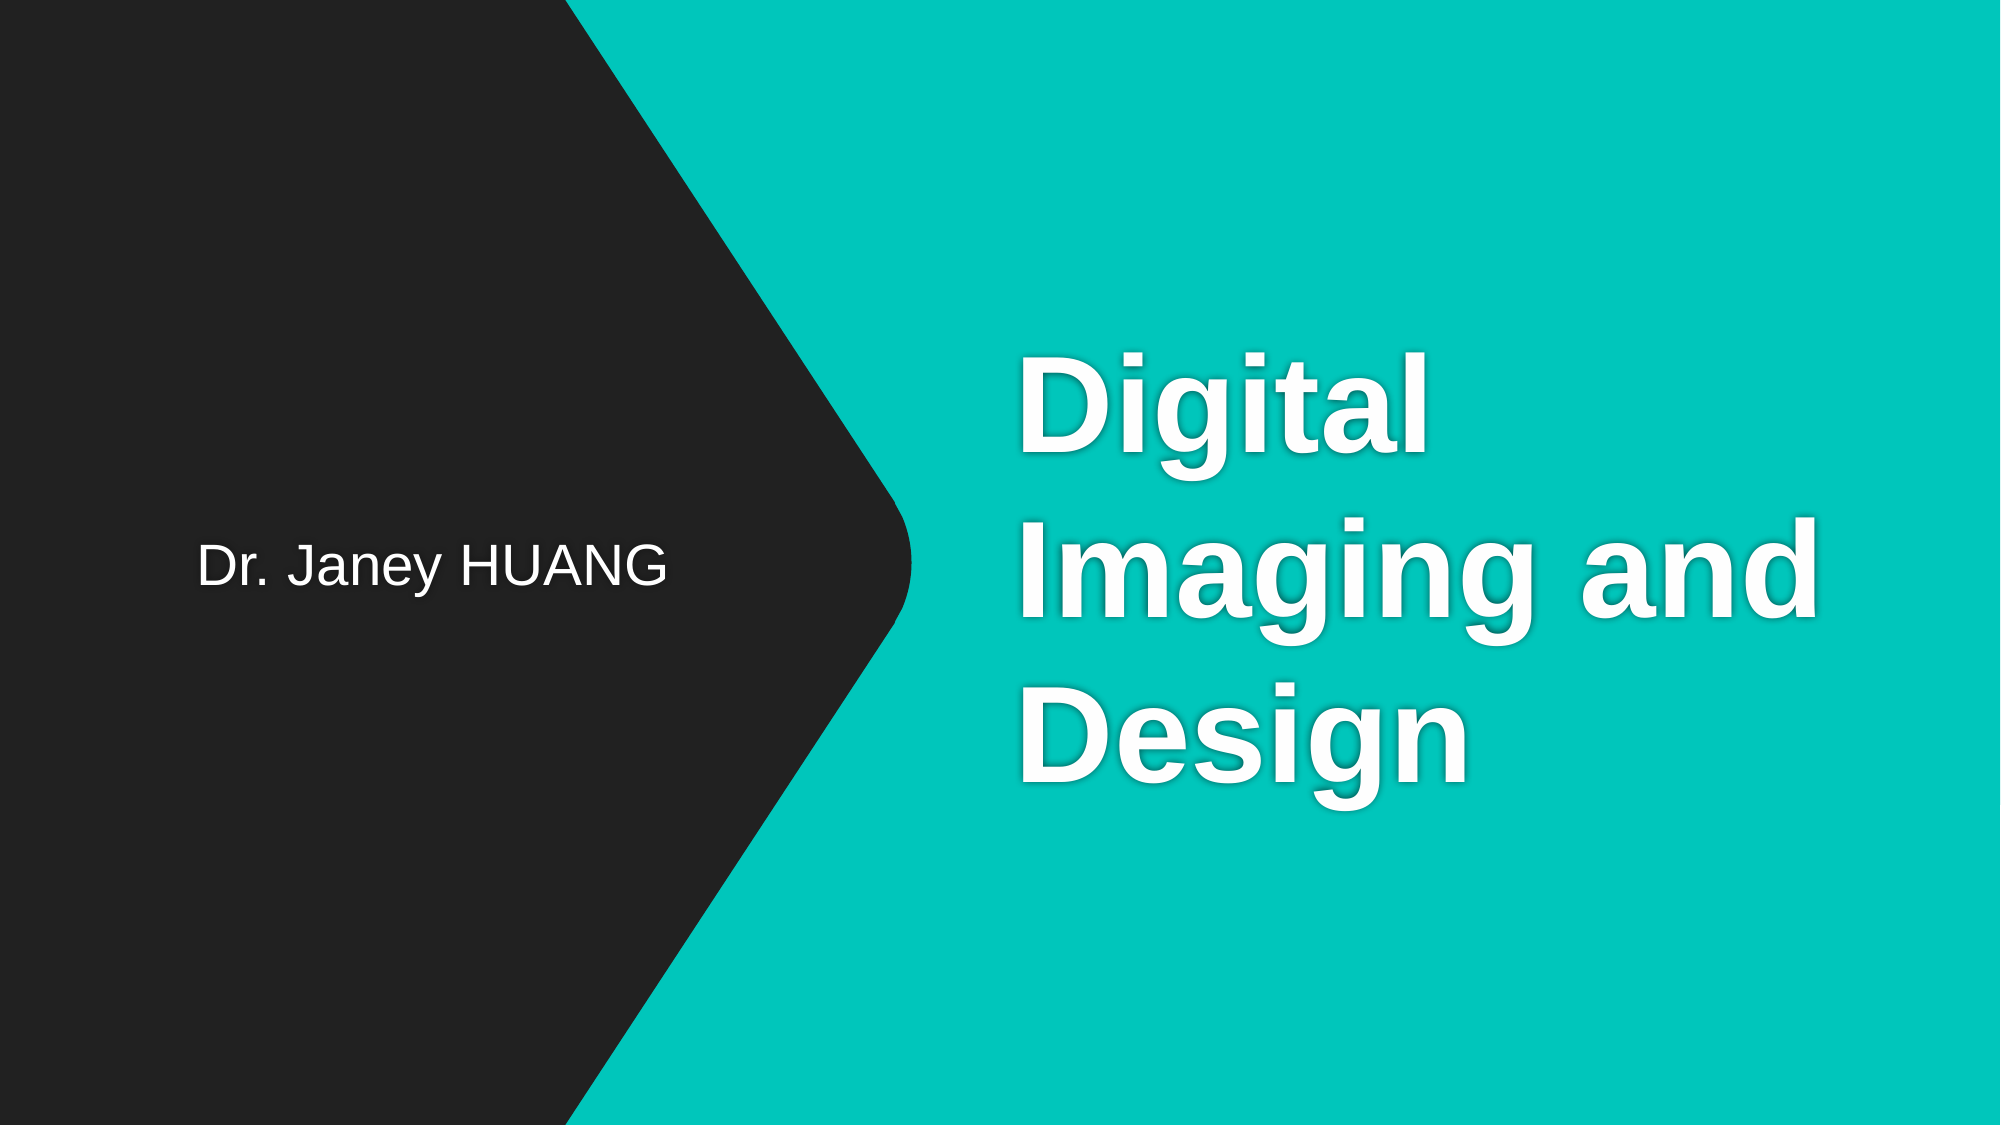

# Digital Imaging and Design
Dr. Janey HUANG